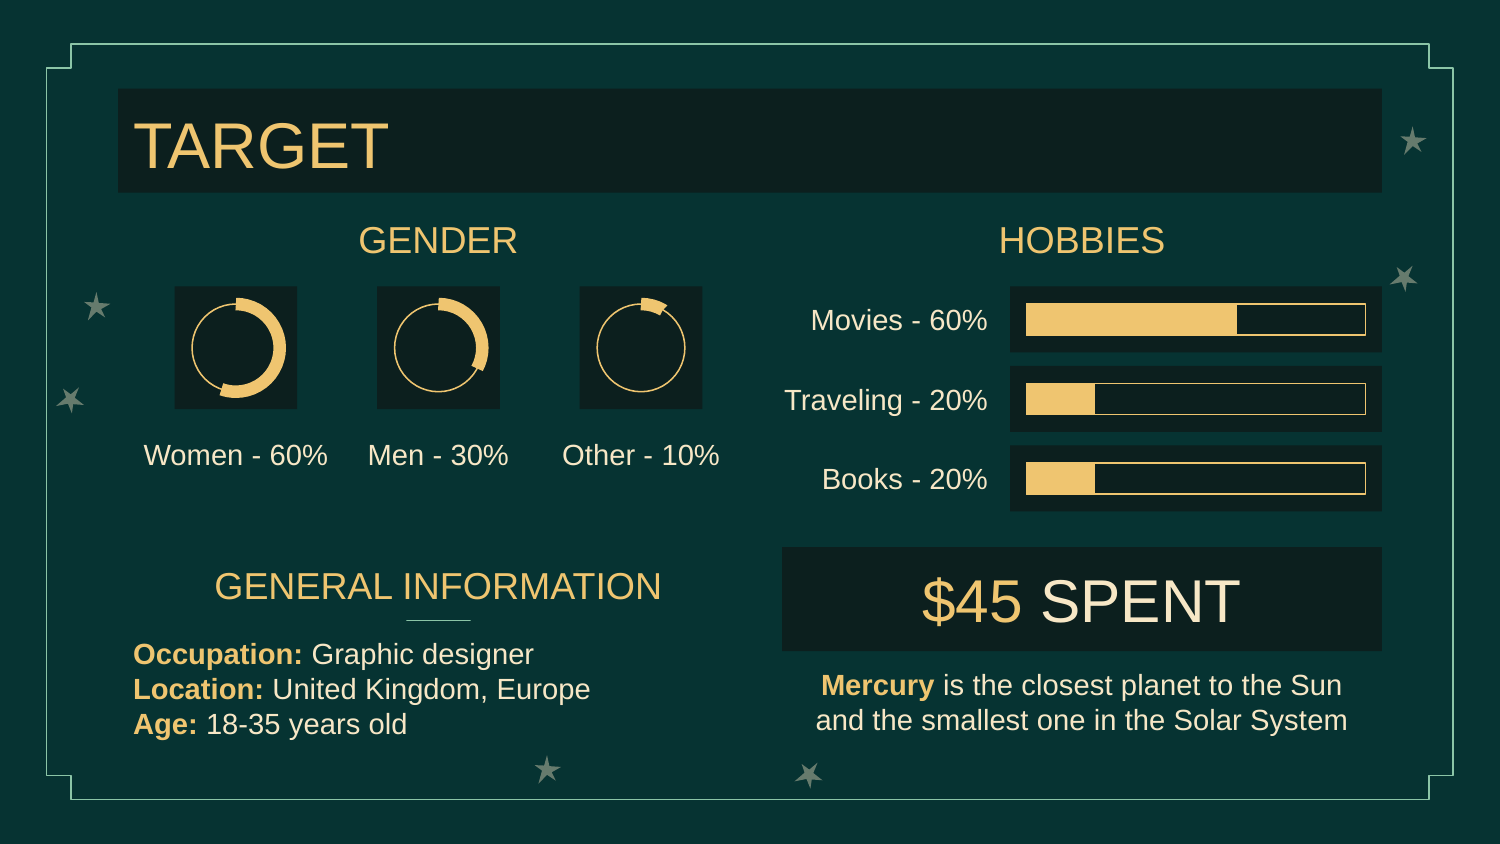

# TARGET
GENDER
HOBBIES

Movies - 60%

Traveling - 20%

Women - 60%
Men - 30%
Other - 10%
Books - 20%

GENERAL INFORMATION
$45 SPENT
Occupation: Graphic designer
Location: United Kingdom, Europe
Age: 18-35 years old
Mercury is the closest planet to the Sun and the smallest one in the Solar System